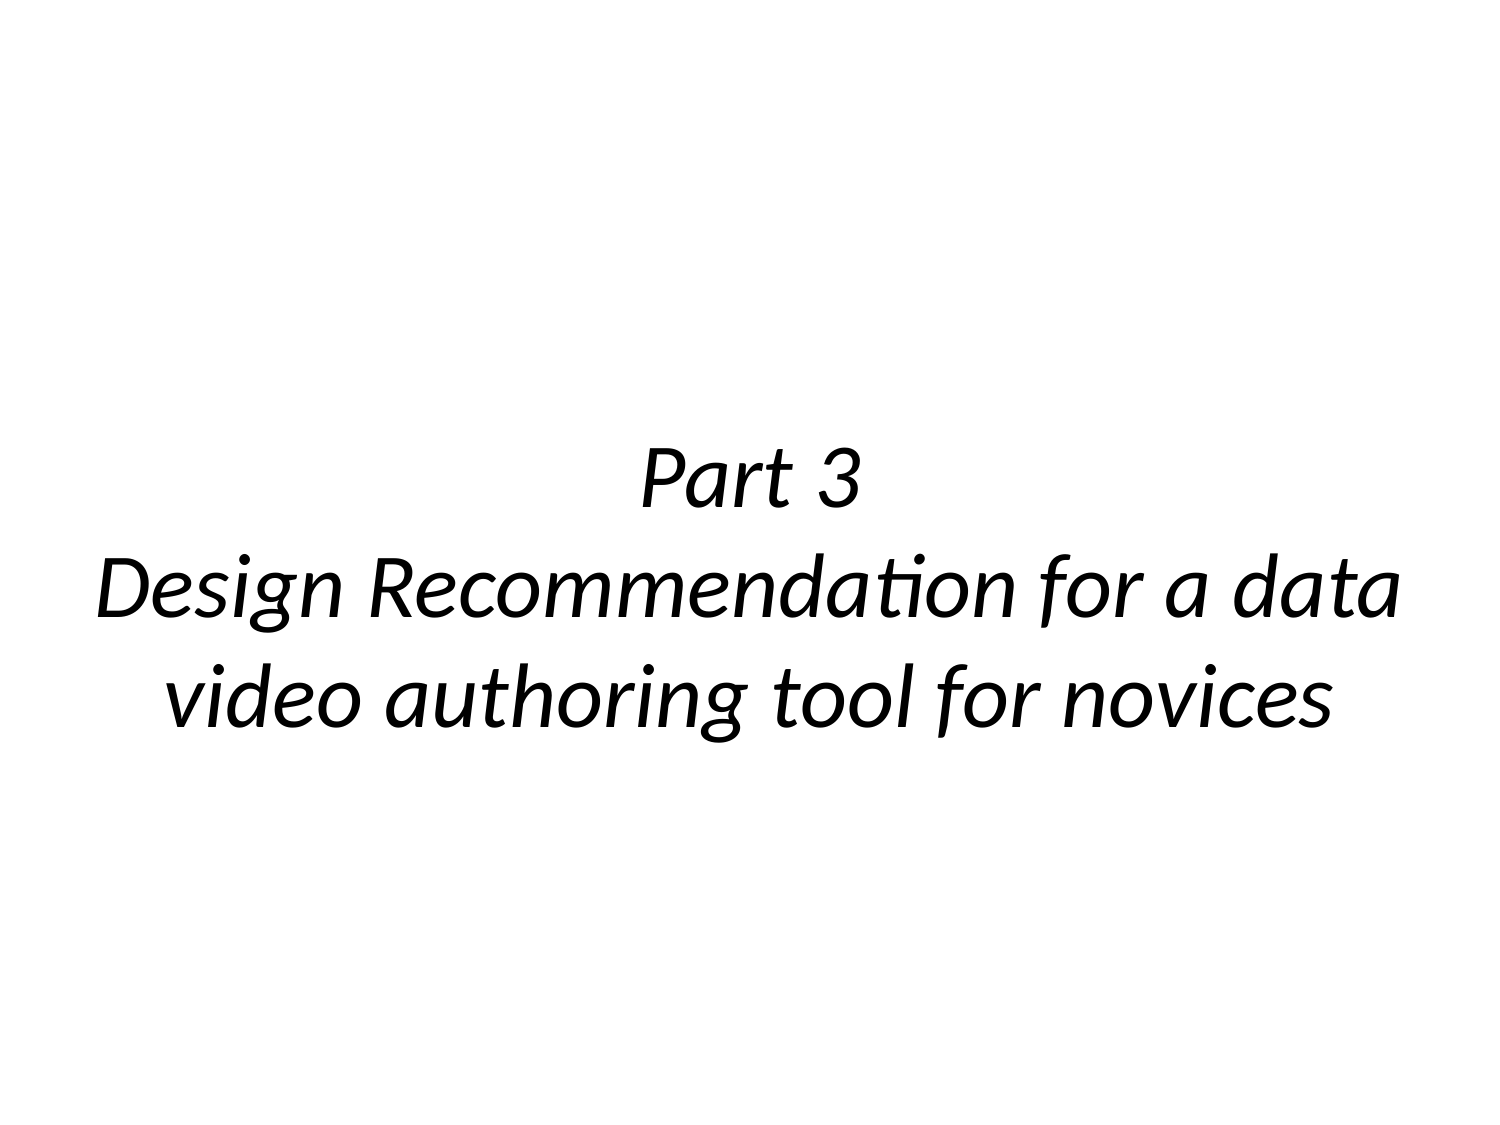

# Part 3 Design Recommendation for a data video authoring tool for novices